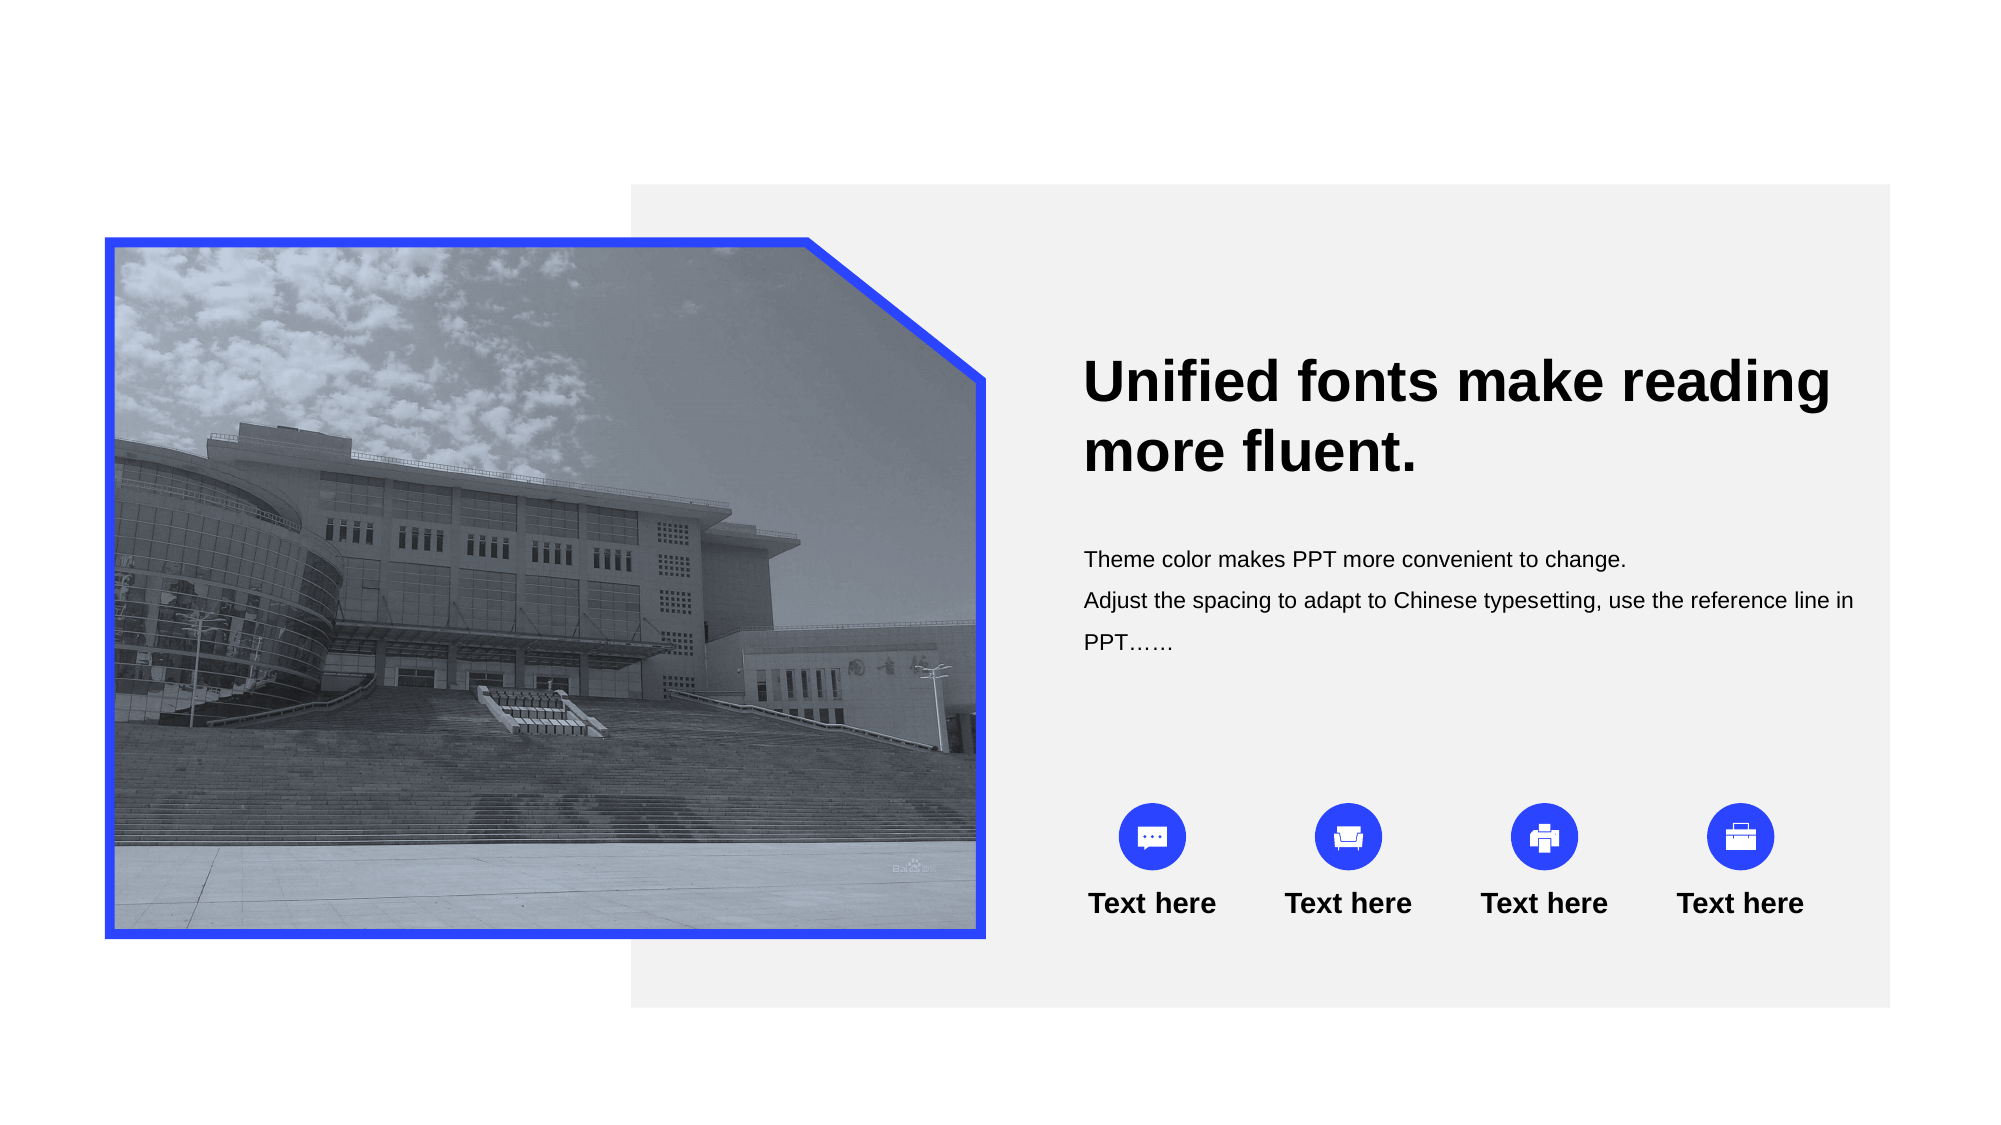

Unified fonts make reading  more fluent.
Theme color makes PPT more convenient to change.
Adjust the spacing to adapt to Chinese types etting, use the reference line in PPT……

Text  here

Text here

Text here

Text here